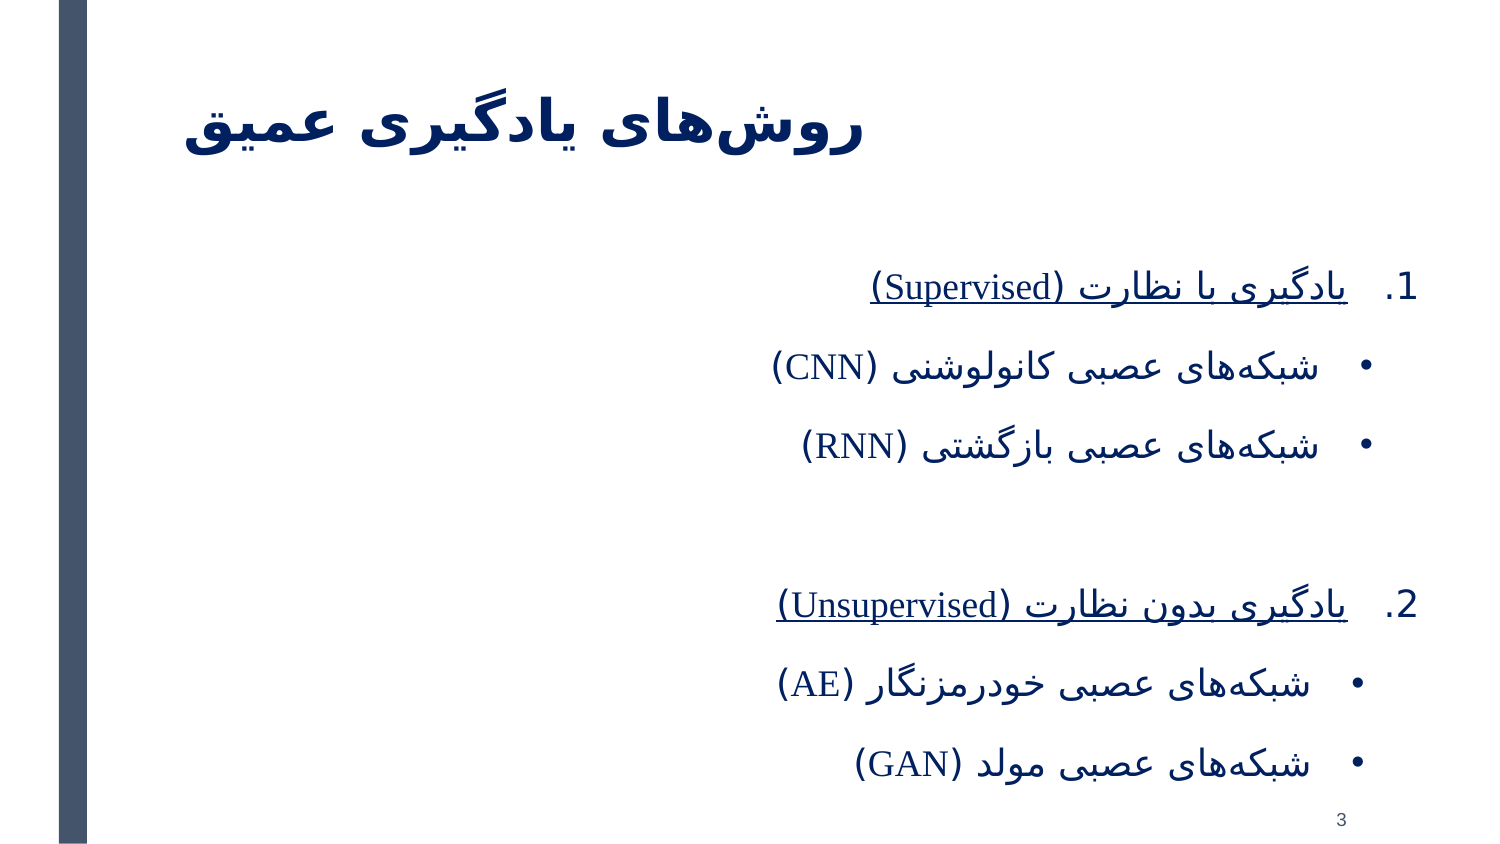

# روش‌های یادگیری عمیق
1.   یادگیری با نظارت (Supervised)
شبکه‌های عصبی کانولوشنی (CNN)
شبکه‌های عصبی بازگشتی (RNN)

2.   یادگیری بدون نظارت (Unsupervised)
شبکه‌های عصبی خودرمزنگار (AE)
شبکه‌های عصبی مولد (GAN)

3